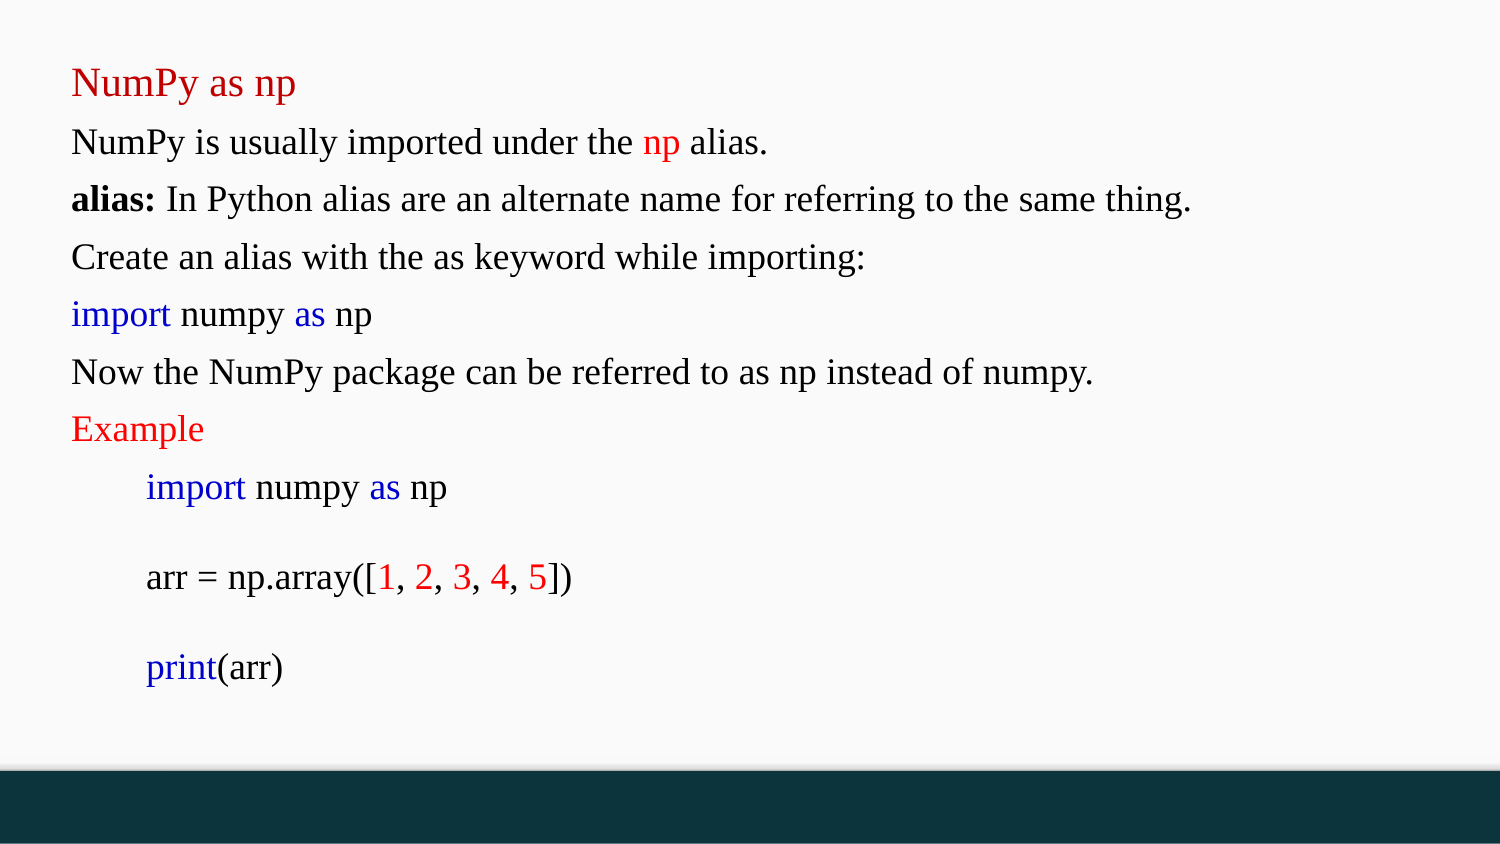

NumPy as np
NumPy is usually imported under the np alias.
alias: In Python alias are an alternate name for referring to the same thing.
Create an alias with the as keyword while importing:
import numpy as np
Now the NumPy package can be referred to as np instead of numpy.
Example
import numpy as np 
arr = np.array([1, 2, 3, 4, 5]) 
print(arr)